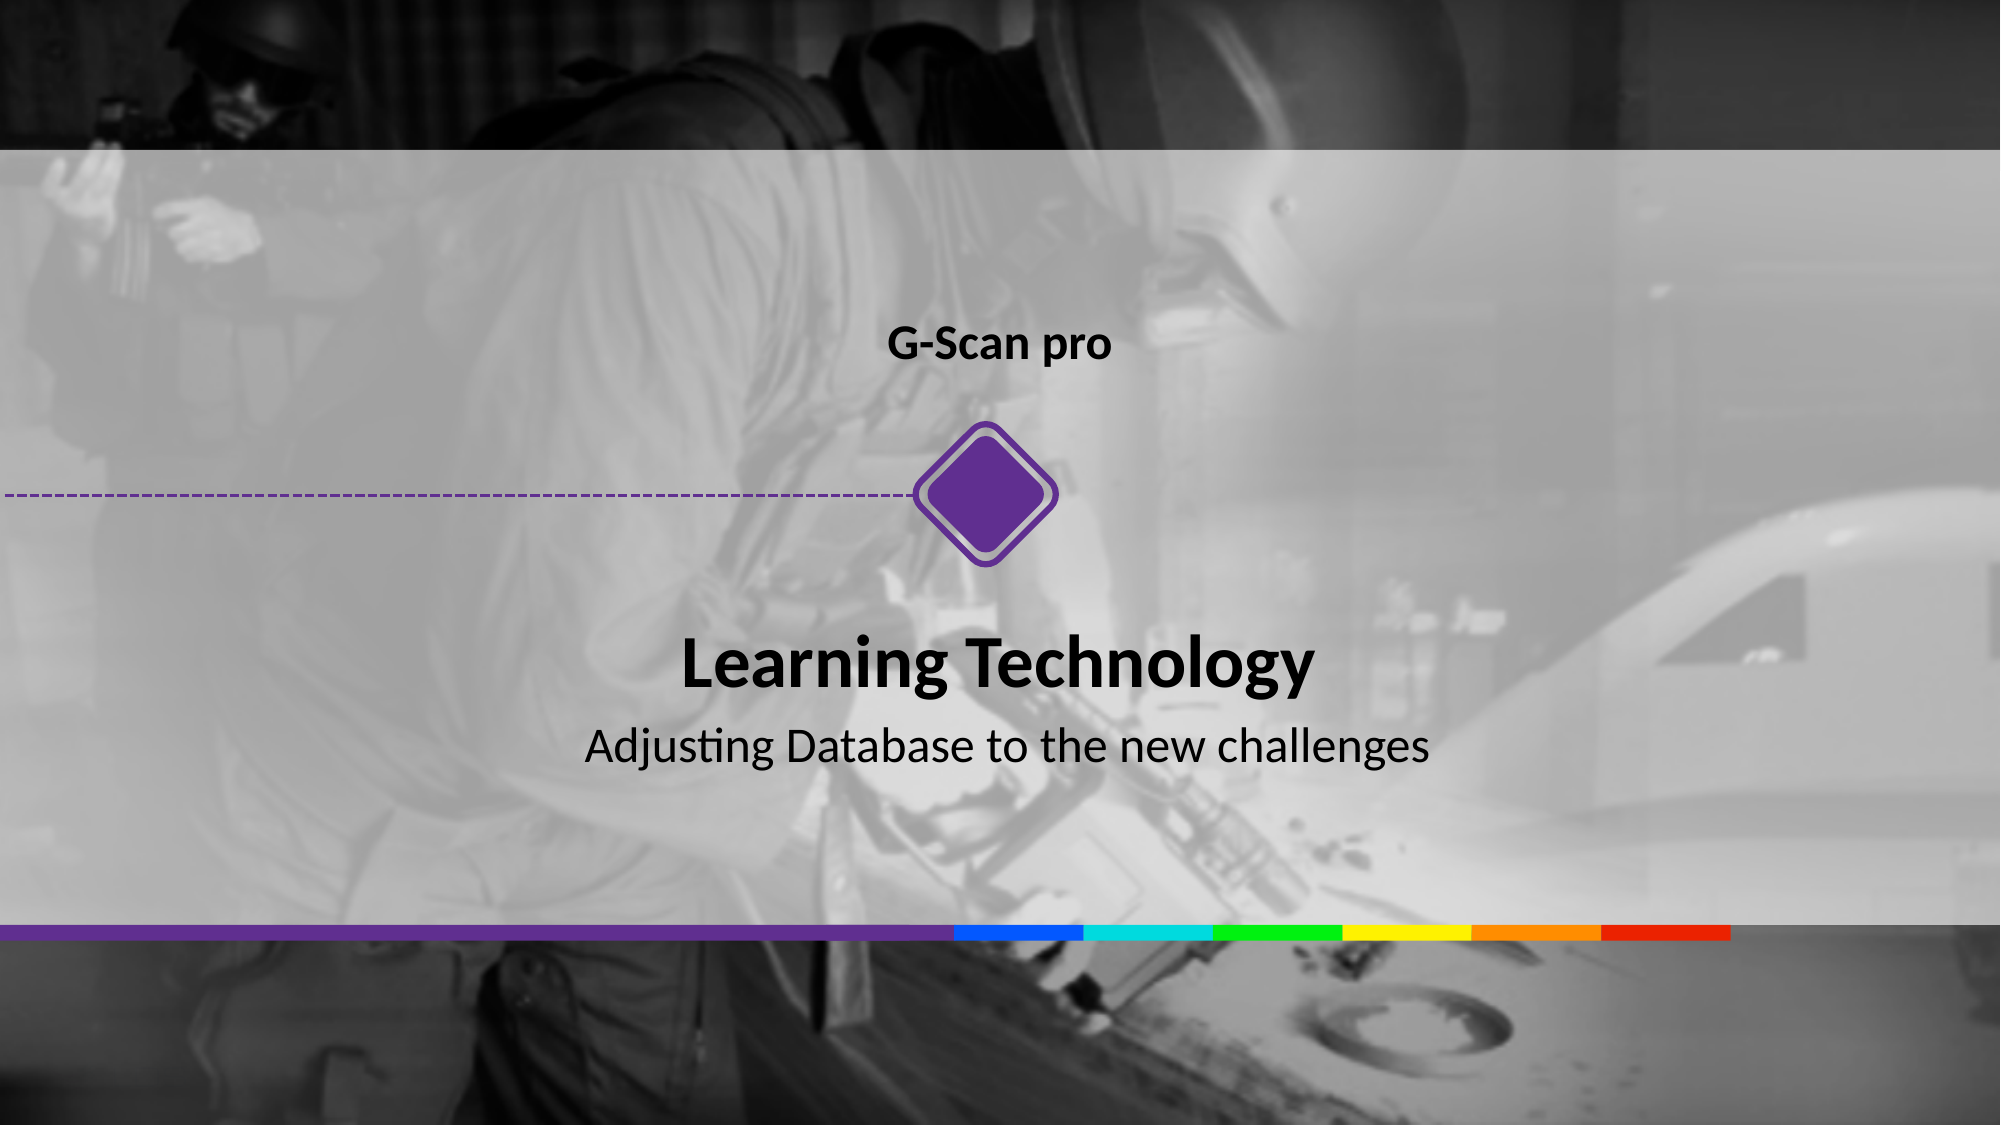

G-Scan pro

Learning Technology
Adjusting Database to the new challenges